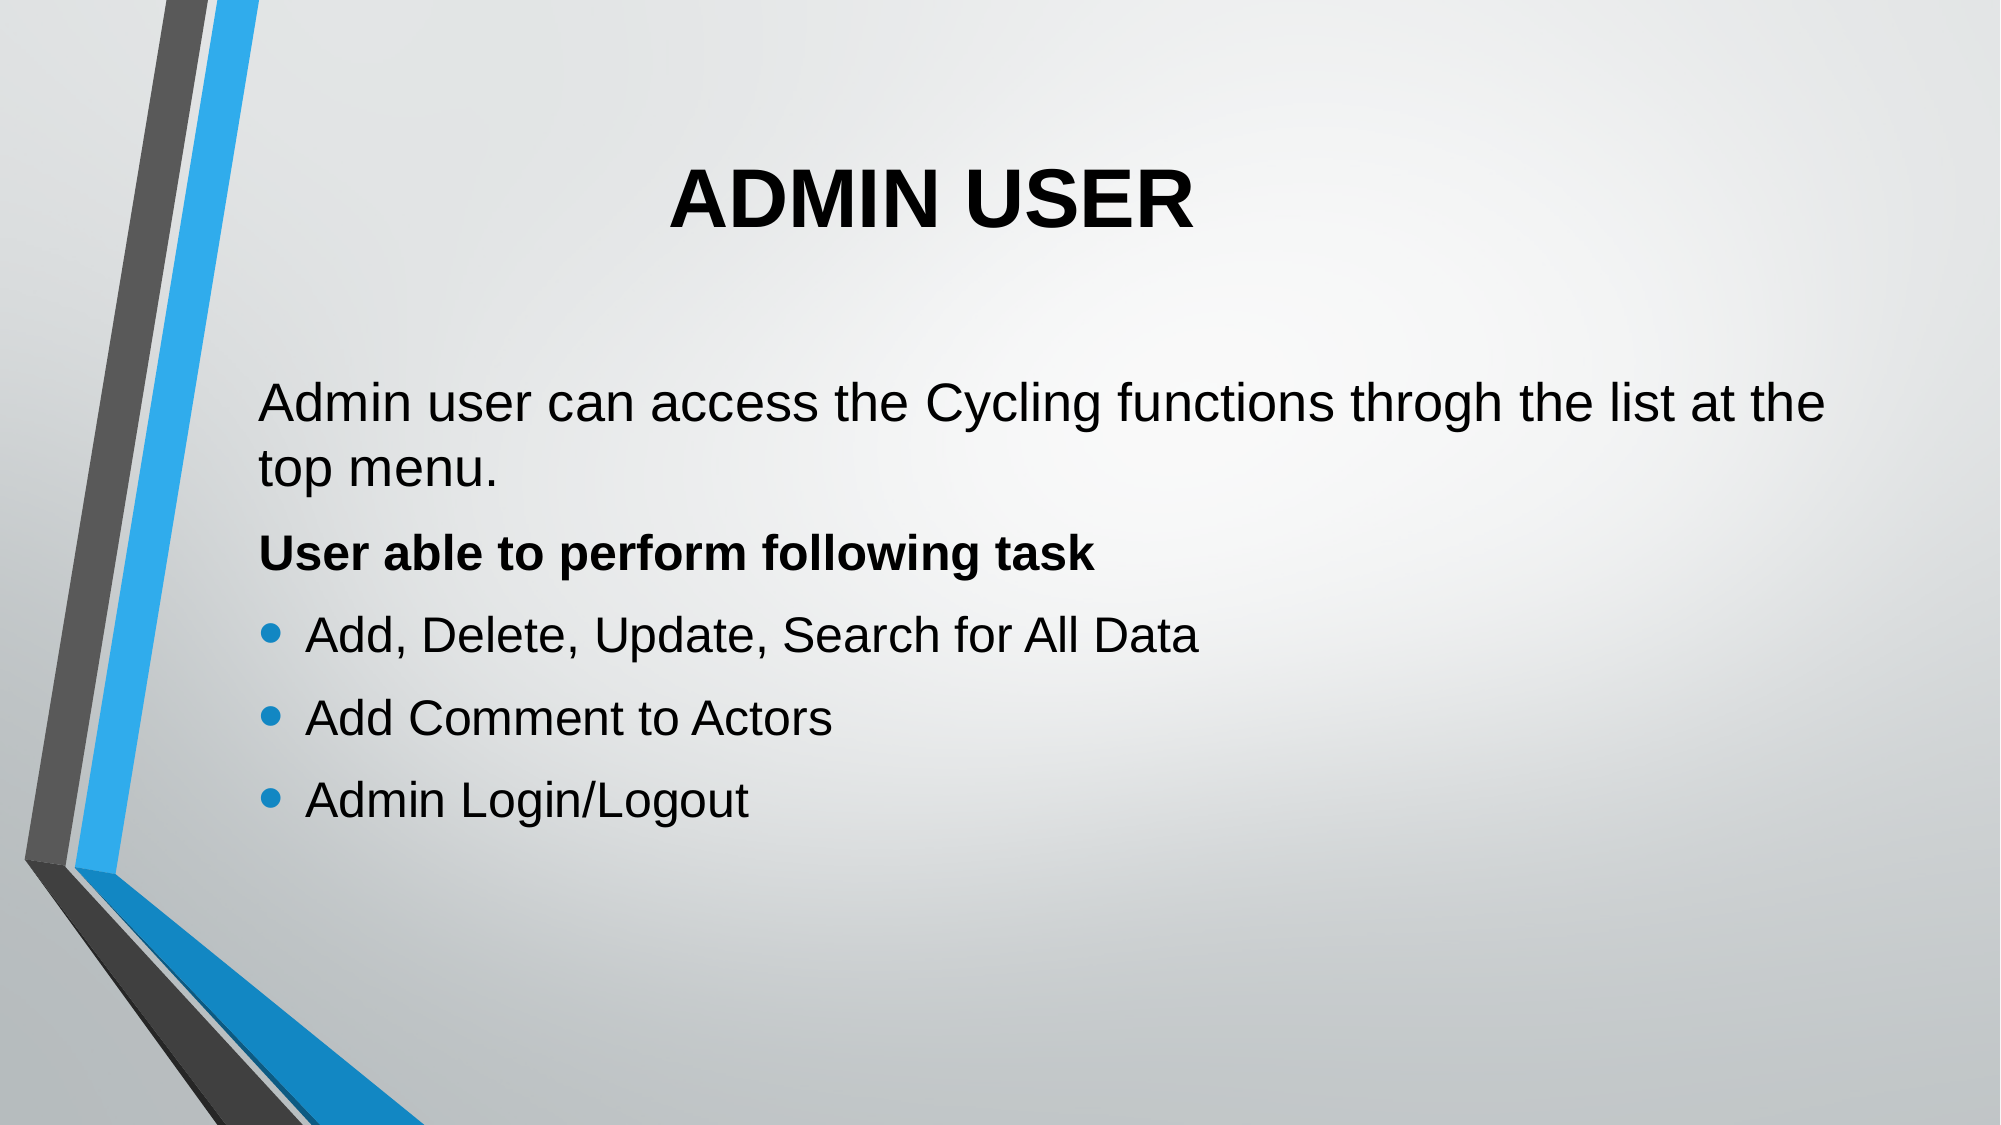

# ADMIN USER
Admin user can access the Cycling functions throgh the list at the top menu.
User able to perform following task
Add, Delete, Update, Search for All Data
Add Comment to Actors
Admin Login/Logout